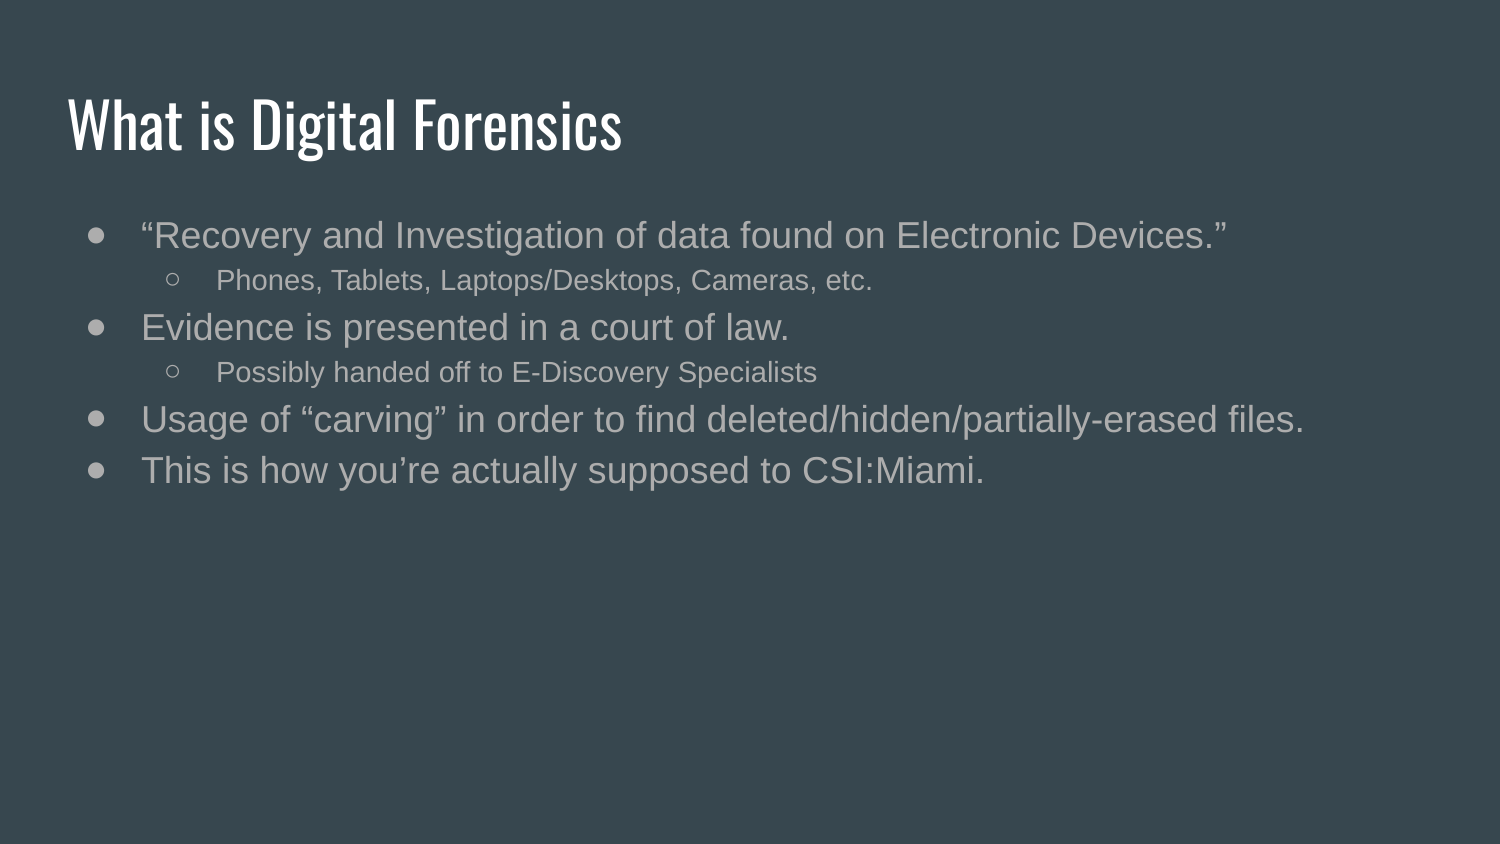

# What is Digital Forensics

“Recovery and Investigation of data found on Electronic Devices.”
Phones, Tablets, Laptops/Desktops, Cameras, etc.
Evidence is presented in a court of law.
Possibly handed off to E-Discovery Specialists
Usage of “carving” in order to find deleted/hidden/partially-erased files.
This is how you’re actually supposed to CSI:Miami.